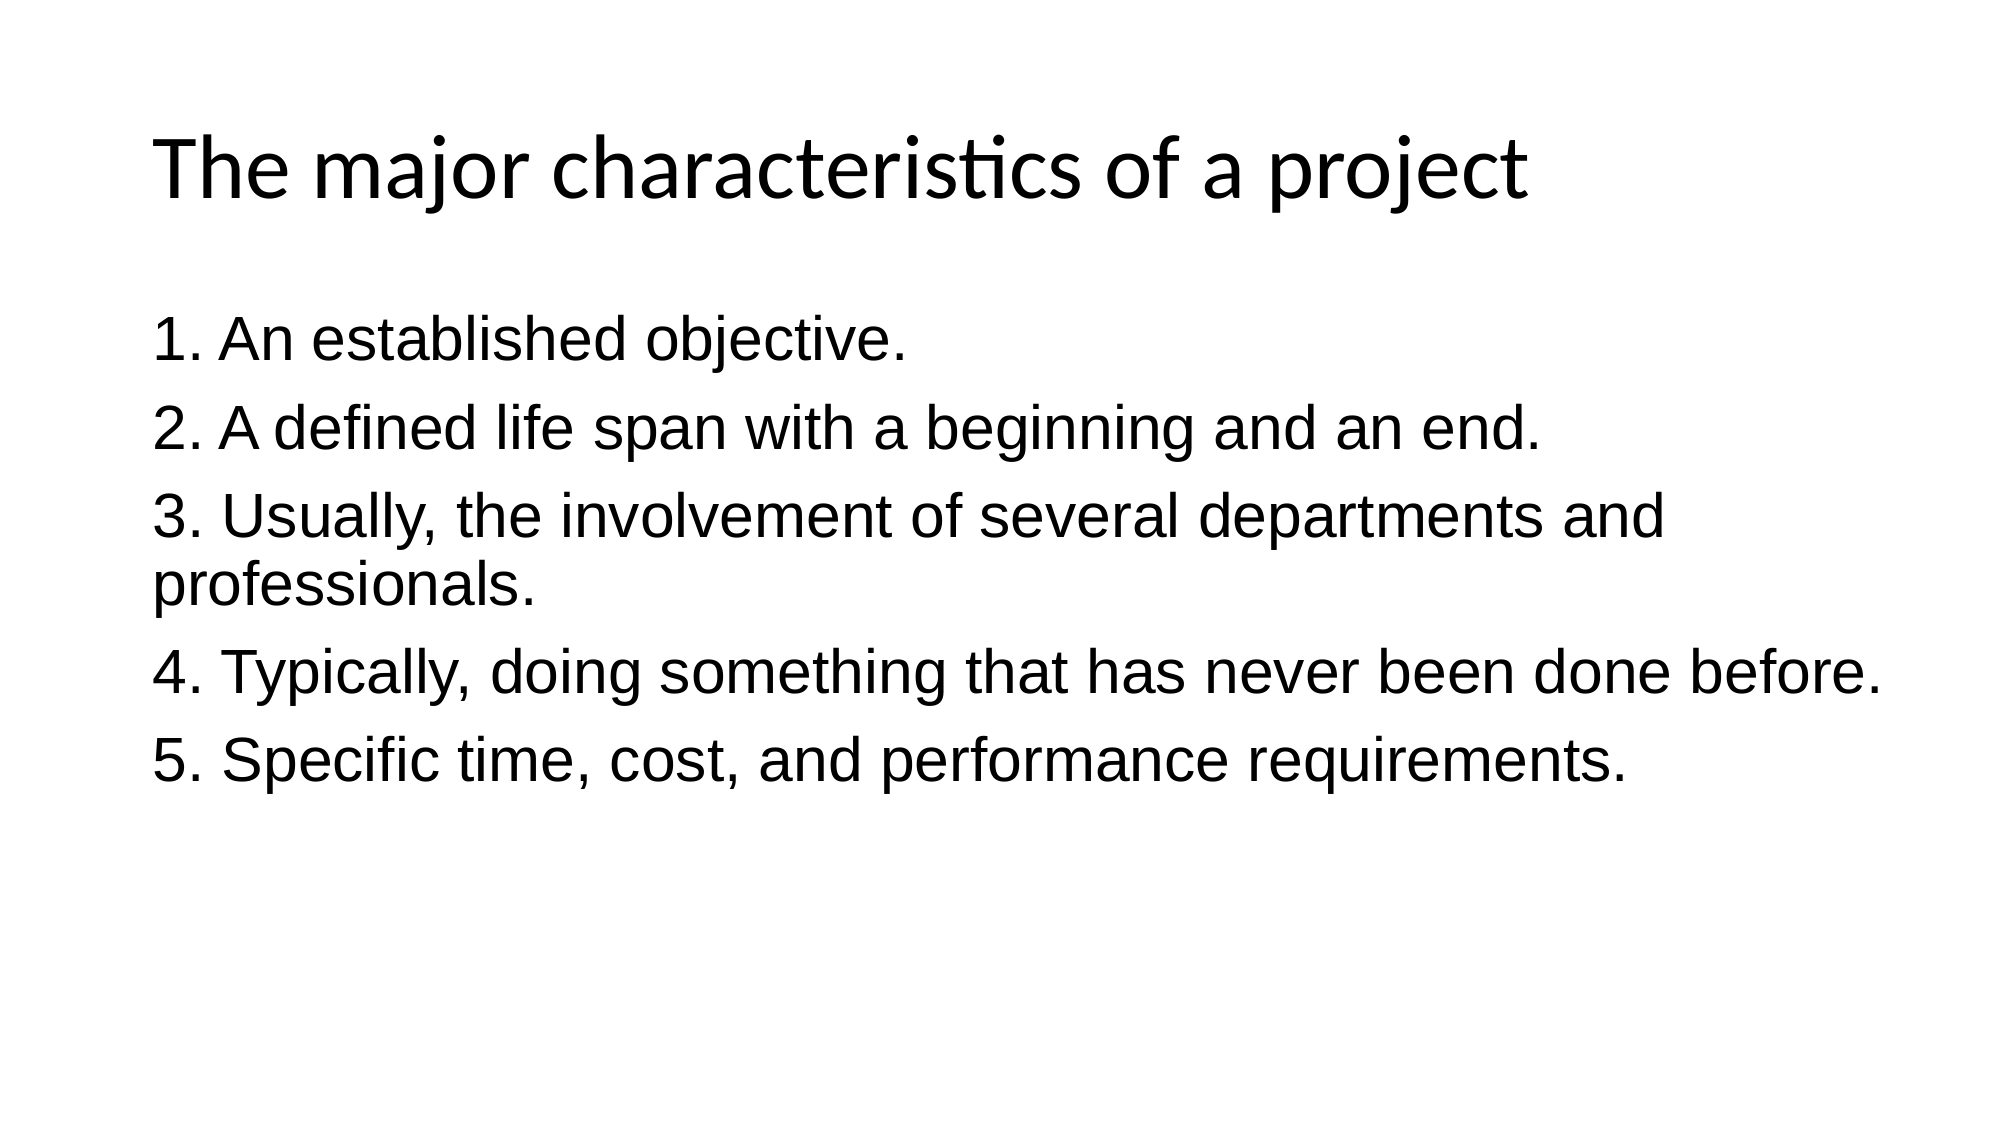

# The major characteristics of a project
1. An established objective.
2. A defined life span with a beginning and an end.
3. Usually, the involvement of several departments and professionals.
4. Typically, doing something that has never been done before.
5. Specific time, cost, and performance requirements.